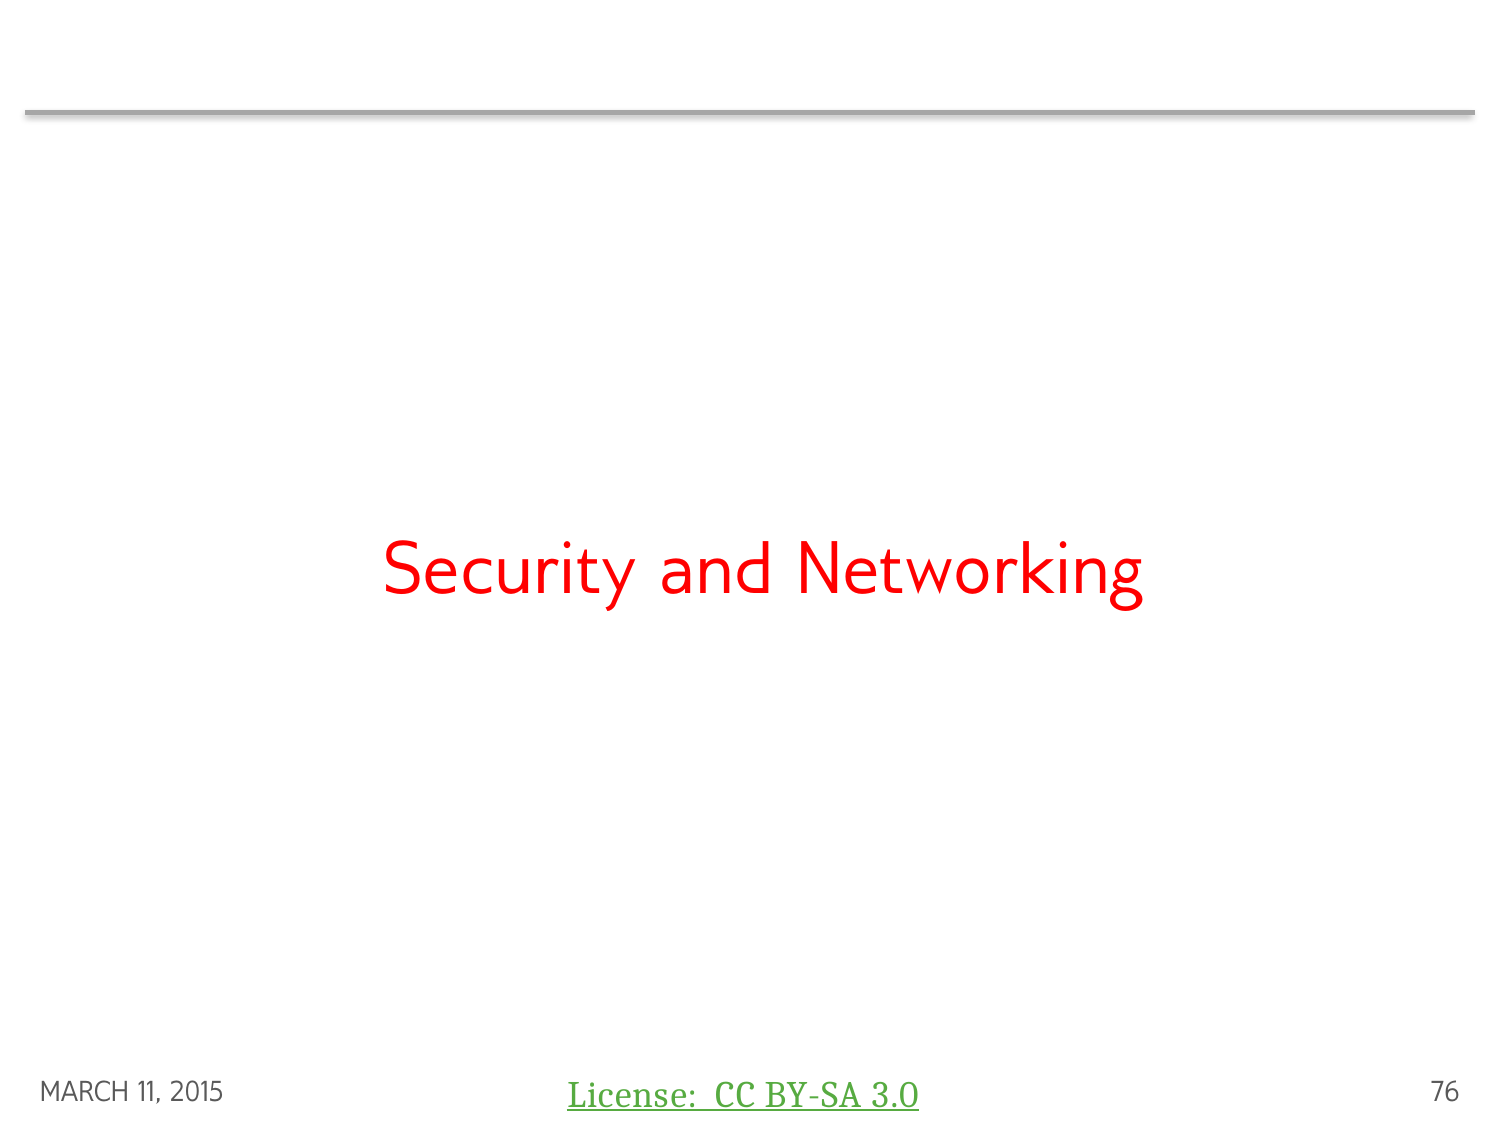

Security and Networking
March 11, 2015
76